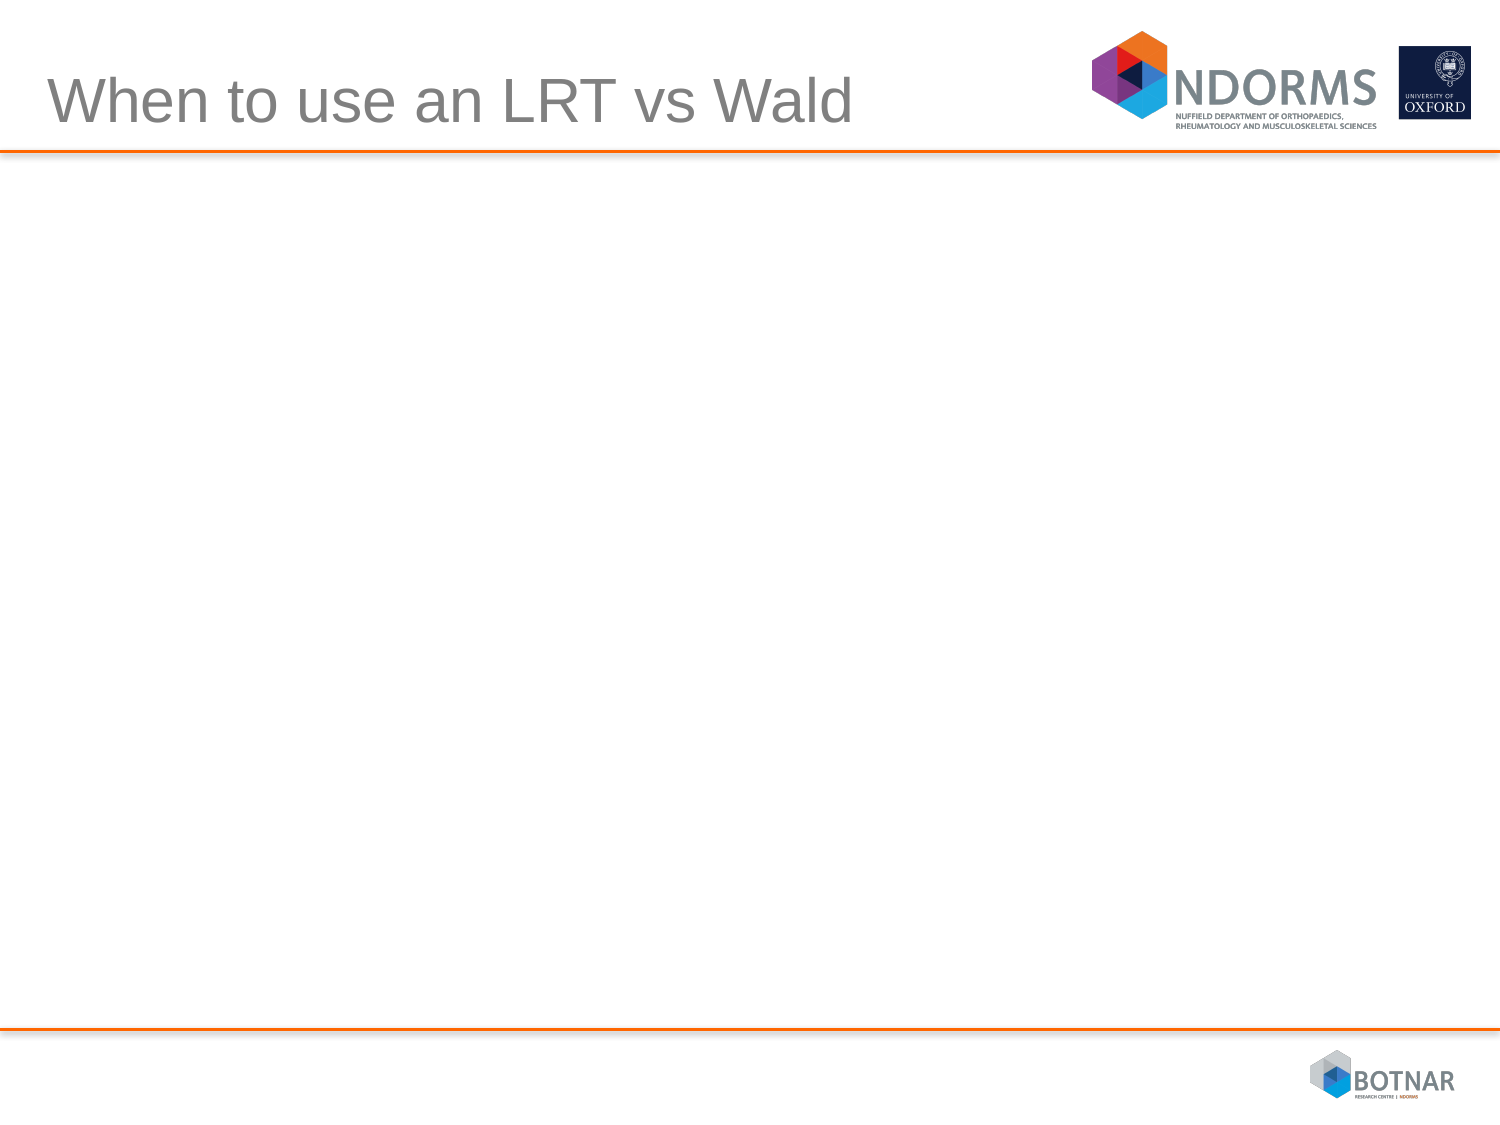

# When to use an LRT vs Wald